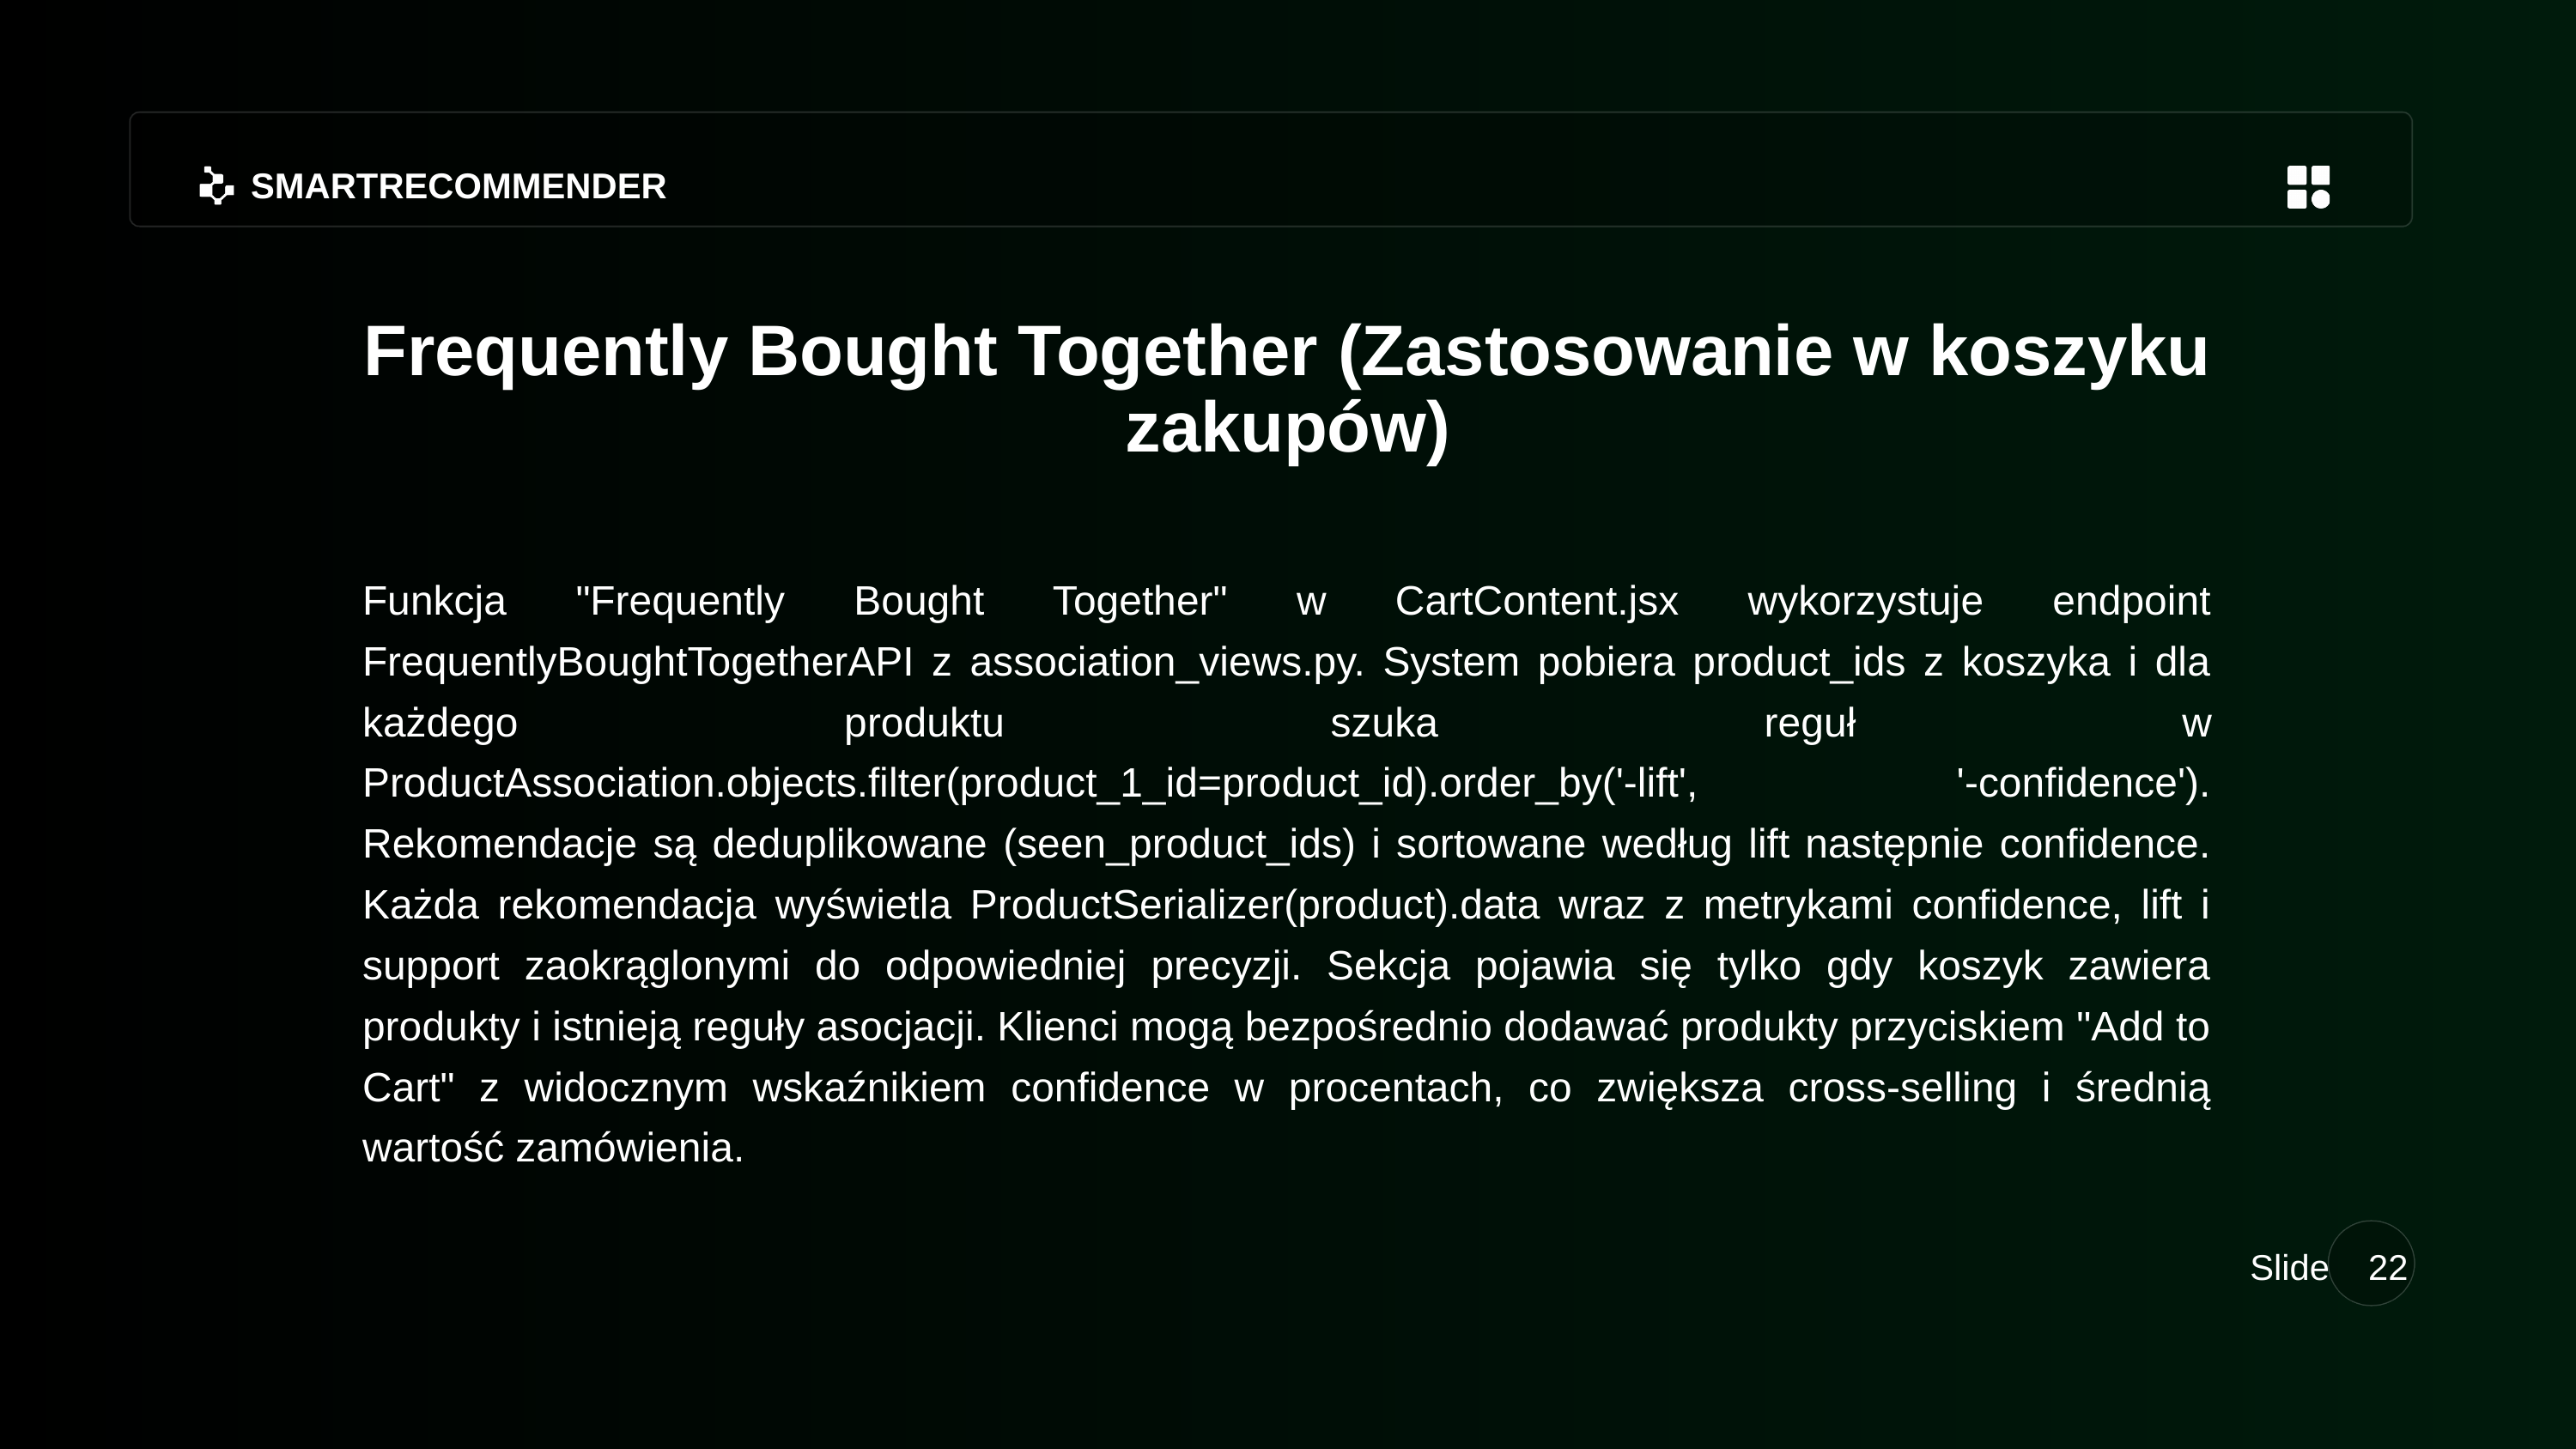

SMARTRECOMMENDER
Frequently Bought Together (Zastosowanie w koszyku zakupów)
Funkcja "Frequently Bought Together" w CartContent.jsx wykorzystuje endpoint FrequentlyBoughtTogetherAPI z association_views.py. System pobiera product_ids z koszyka i dla każdego produktu szuka reguł w ProductAssociation.objects.filter(product_1_id=product_id).order_by('-lift', '-confidence'). Rekomendacje są deduplikowane (seen_product_ids) i sortowane według lift następnie confidence. Każda rekomendacja wyświetla ProductSerializer(product).data wraz z metrykami confidence, lift i support zaokrąglonymi do odpowiedniej precyzji. Sekcja pojawia się tylko gdy koszyk zawiera produkty i istnieją reguły asocjacji. Klienci mogą bezpośrednio dodawać produkty przyciskiem "Add to Cart" z widocznym wskaźnikiem confidence w procentach, co zwiększa cross-selling i średnią wartość zamówienia.

Slide
22